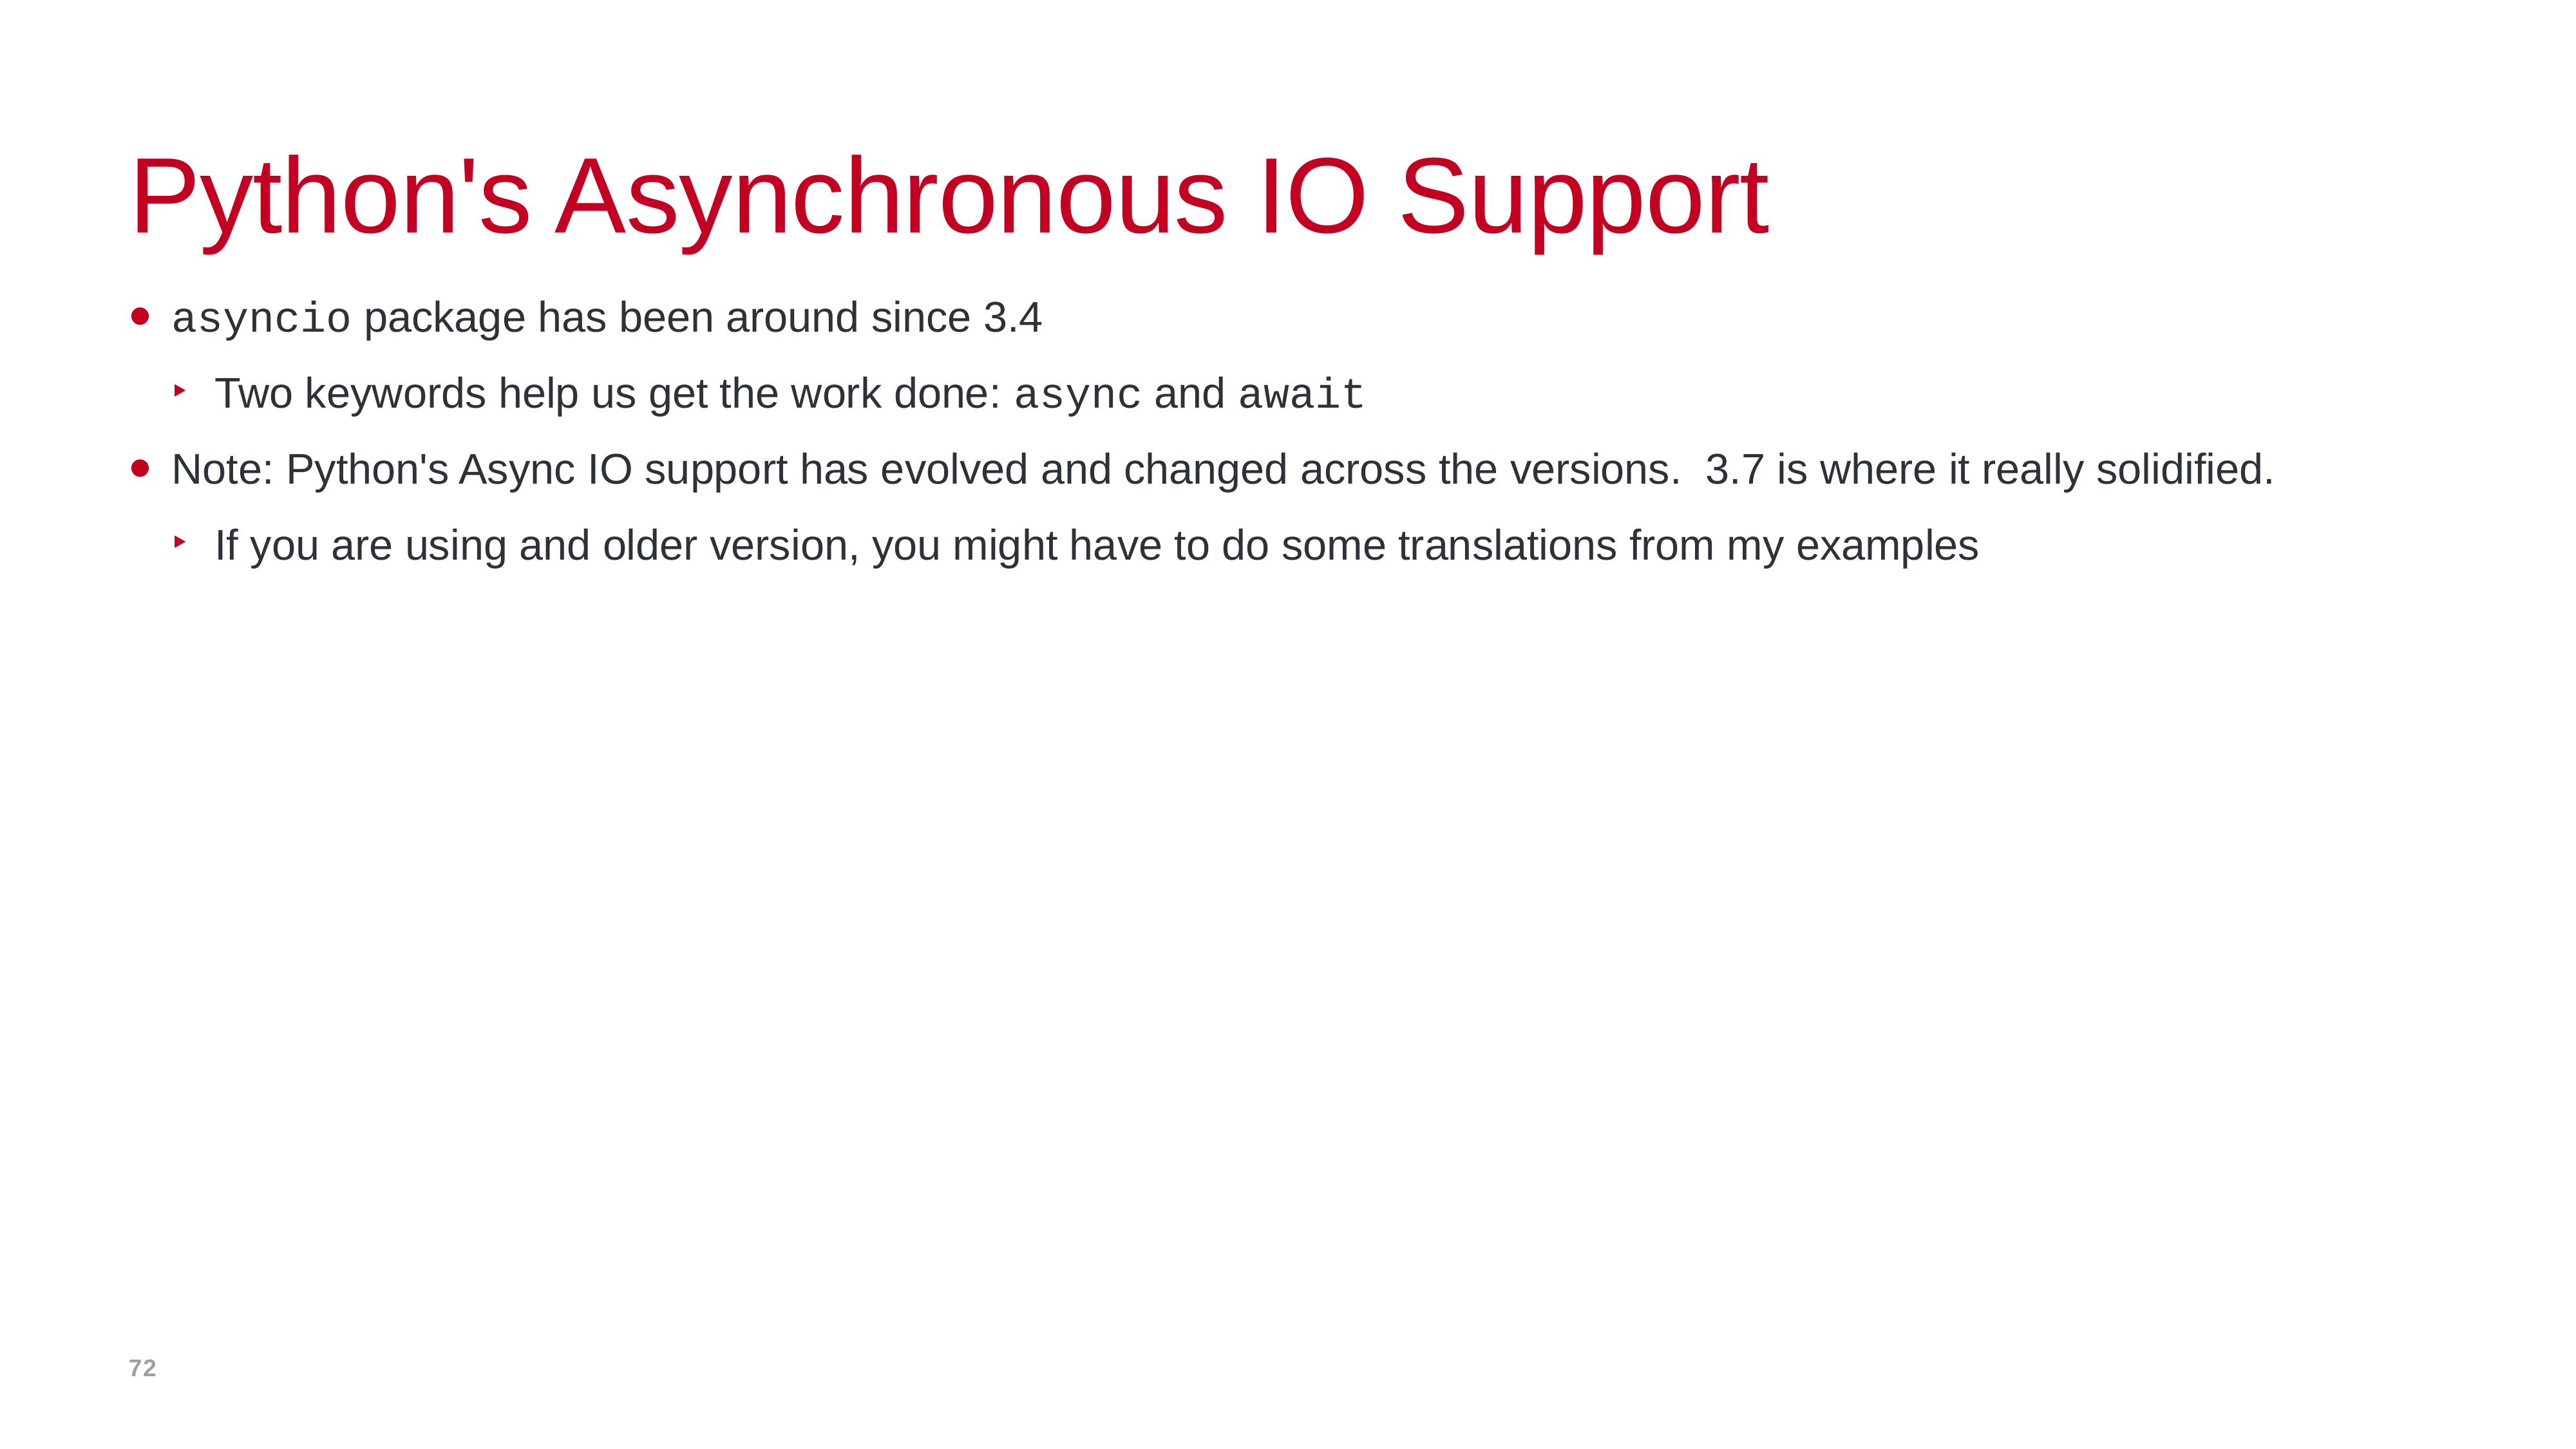

# Python's Asynchronous IO Support
asyncio package has been around since 3.4
Two keywords help us get the work done: async and await
Note: Python's Async IO support has evolved and changed across the versions.  3.7 is where it really solidified.
If you are using and older version, you might have to do some translations from my examples
72